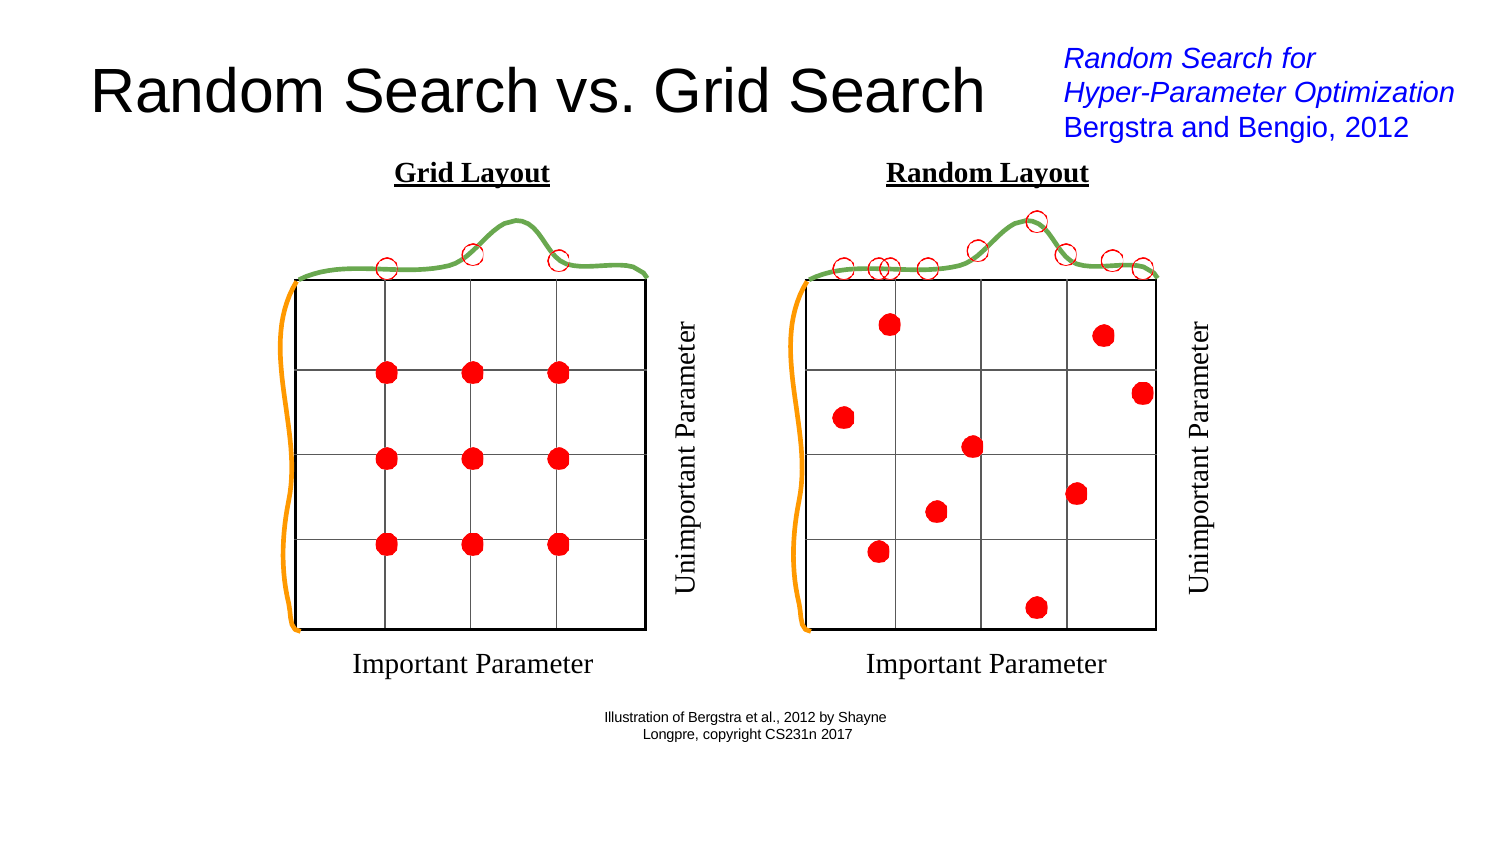

# Random Search for
Random Search vs. Grid Search
Hyper-Parameter Optimization
Bergstra and Bengio, 2012
Grid Layout	Random Layout

|  |  |  |  |
| --- | --- | --- | --- |
|  |  |  |  |
|  |  |  |  |
|  |  |  |  |
|  |  |  |  |
| --- | --- | --- | --- |
|  |  |  |  |
|  |  |  |  |
|  |  |  |  |

Unimportant Parameter
Unimportant Parameter

Important Parameter
Important Parameter
Illustration of Bergstra et al., 2012 by Shayne  Longpre, copyright CS231n 2017
Lecture 6 - 83
3/24/2021
Fei-Fei Li & Justin Johnson & Serena Yeung	Lecture 6 -	April 19, 2018